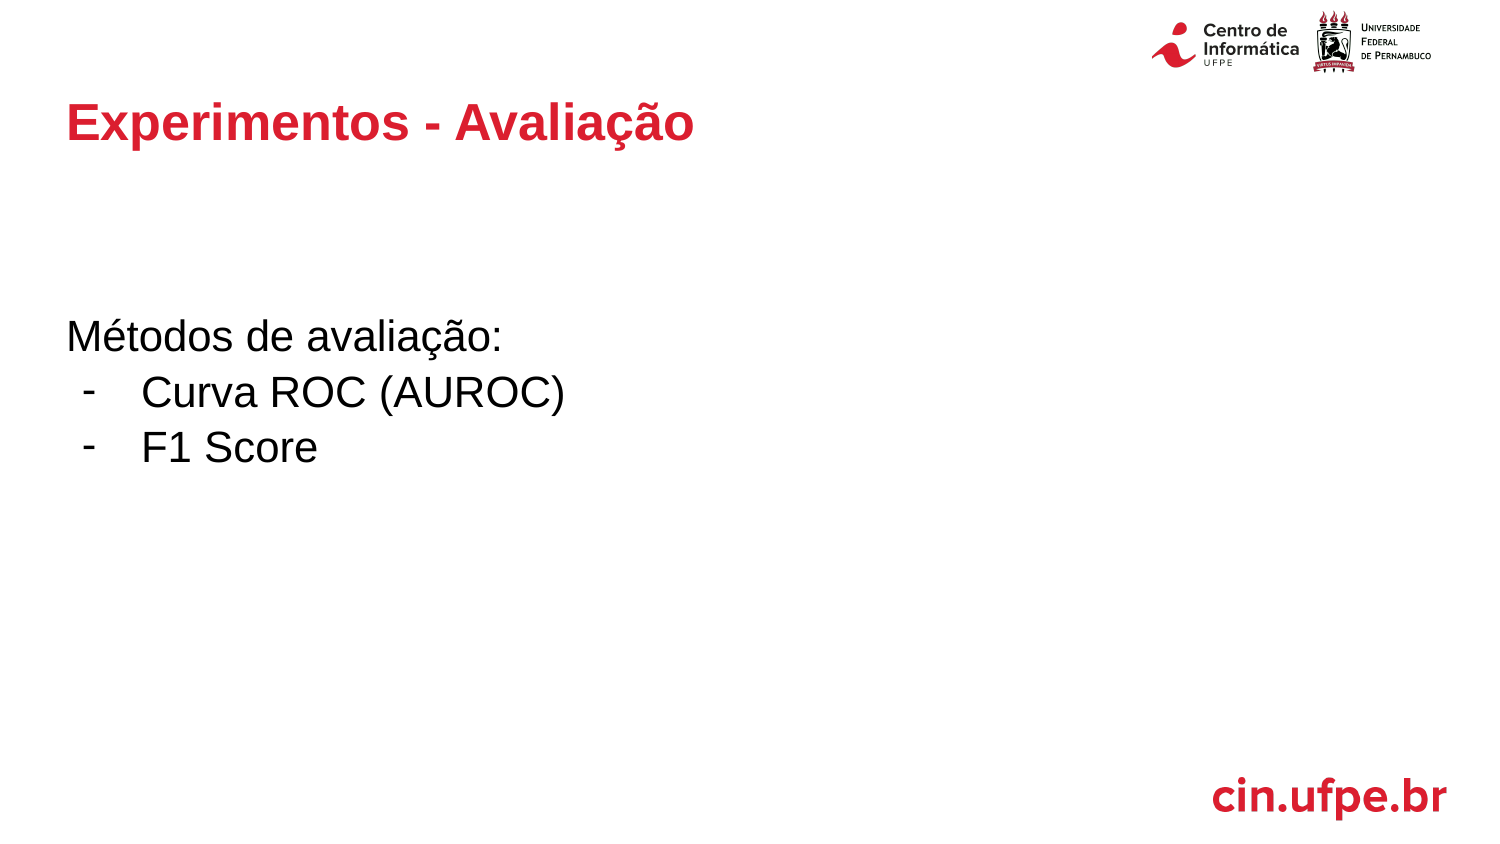

# Experimentos - Avaliação

Métodos de avaliação:
Curva ROC (AUROC)
F1 Score